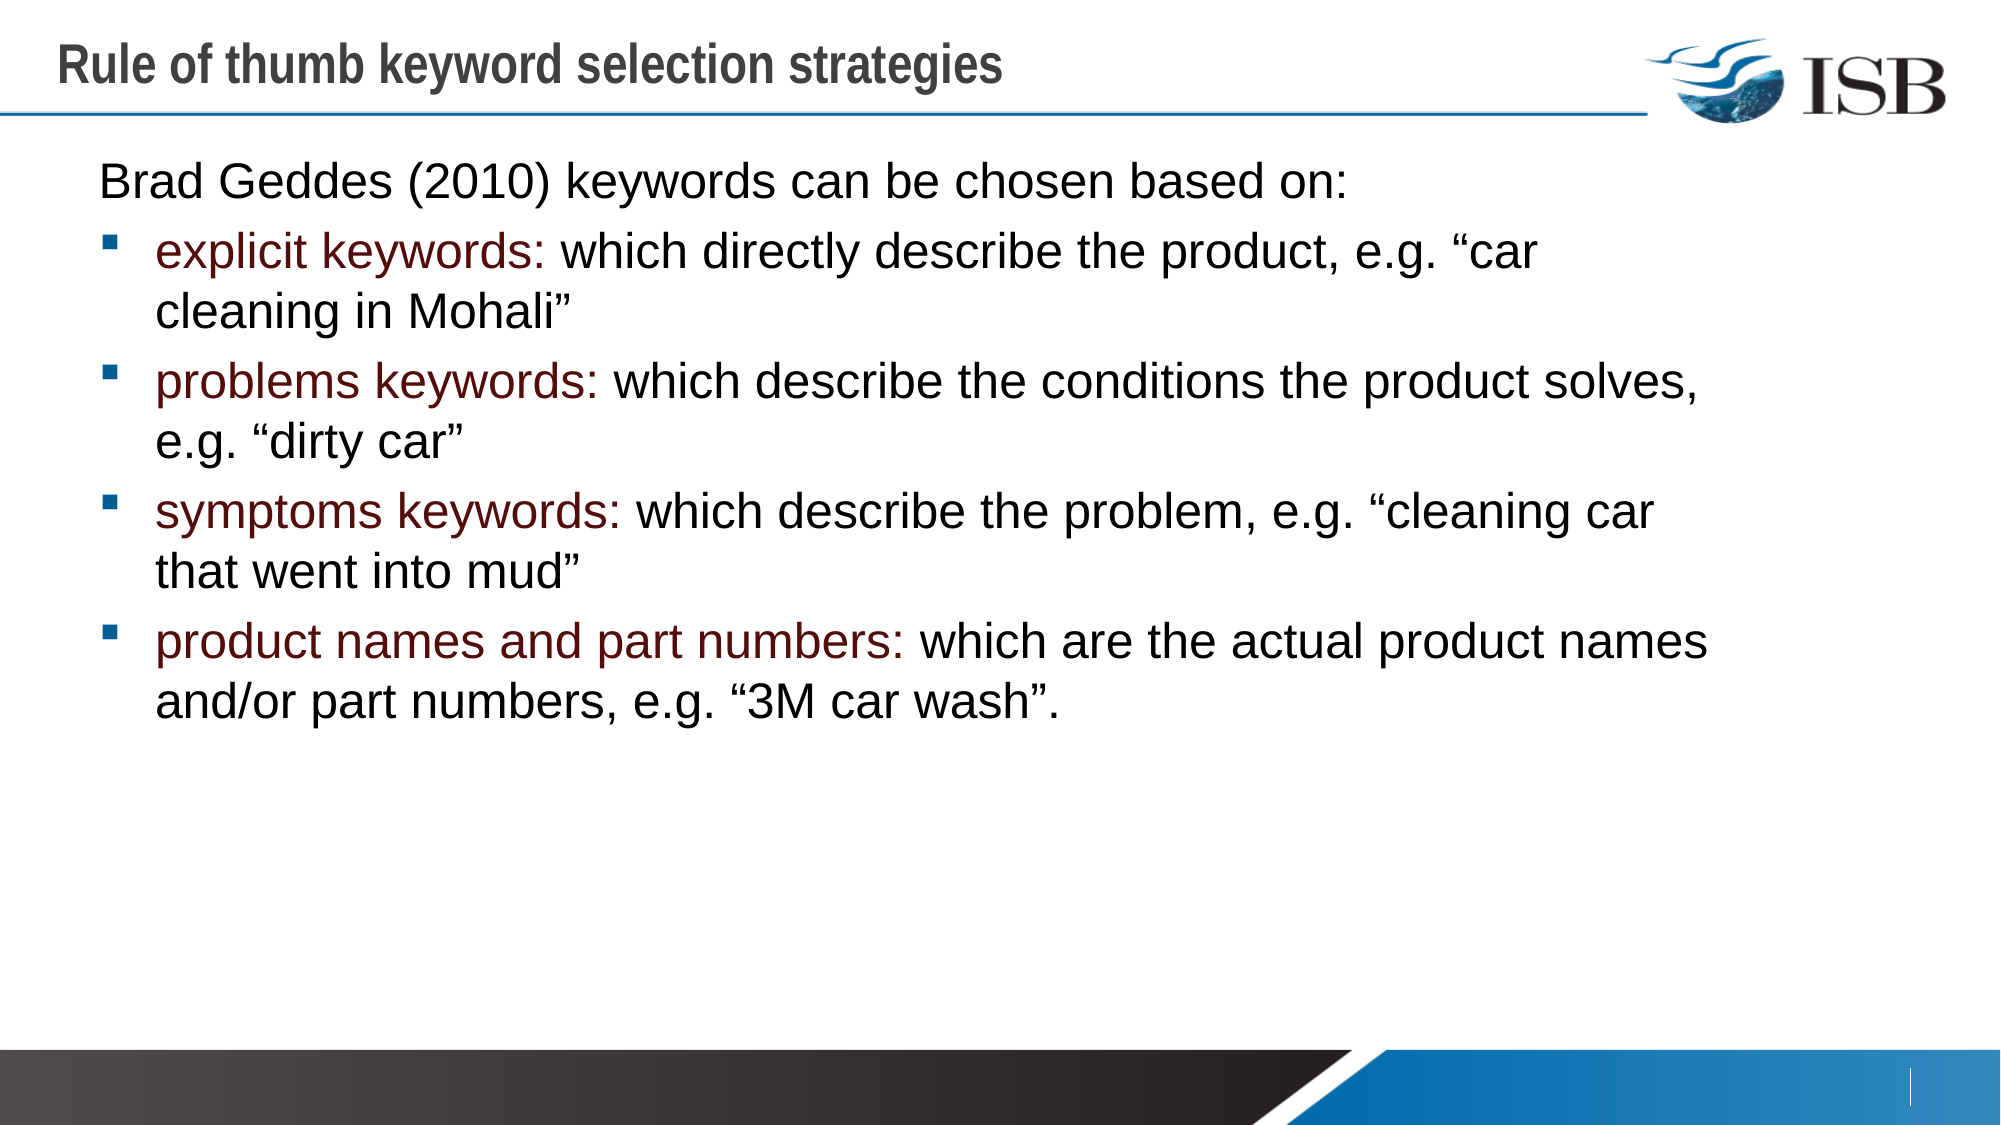

# Rule of thumb keyword selection strategies
Brad Geddes (2010) keywords can be chosen based on:
explicit keywords: which directly describe the product, e.g. “car cleaning in Mohali”
problems keywords: which describe the conditions the product solves, e.g. “dirty car”
symptoms keywords: which describe the problem, e.g. “cleaning car that went into mud”
product names and part numbers: which are the actual product names and/or part numbers, e.g. “3M car wash”.